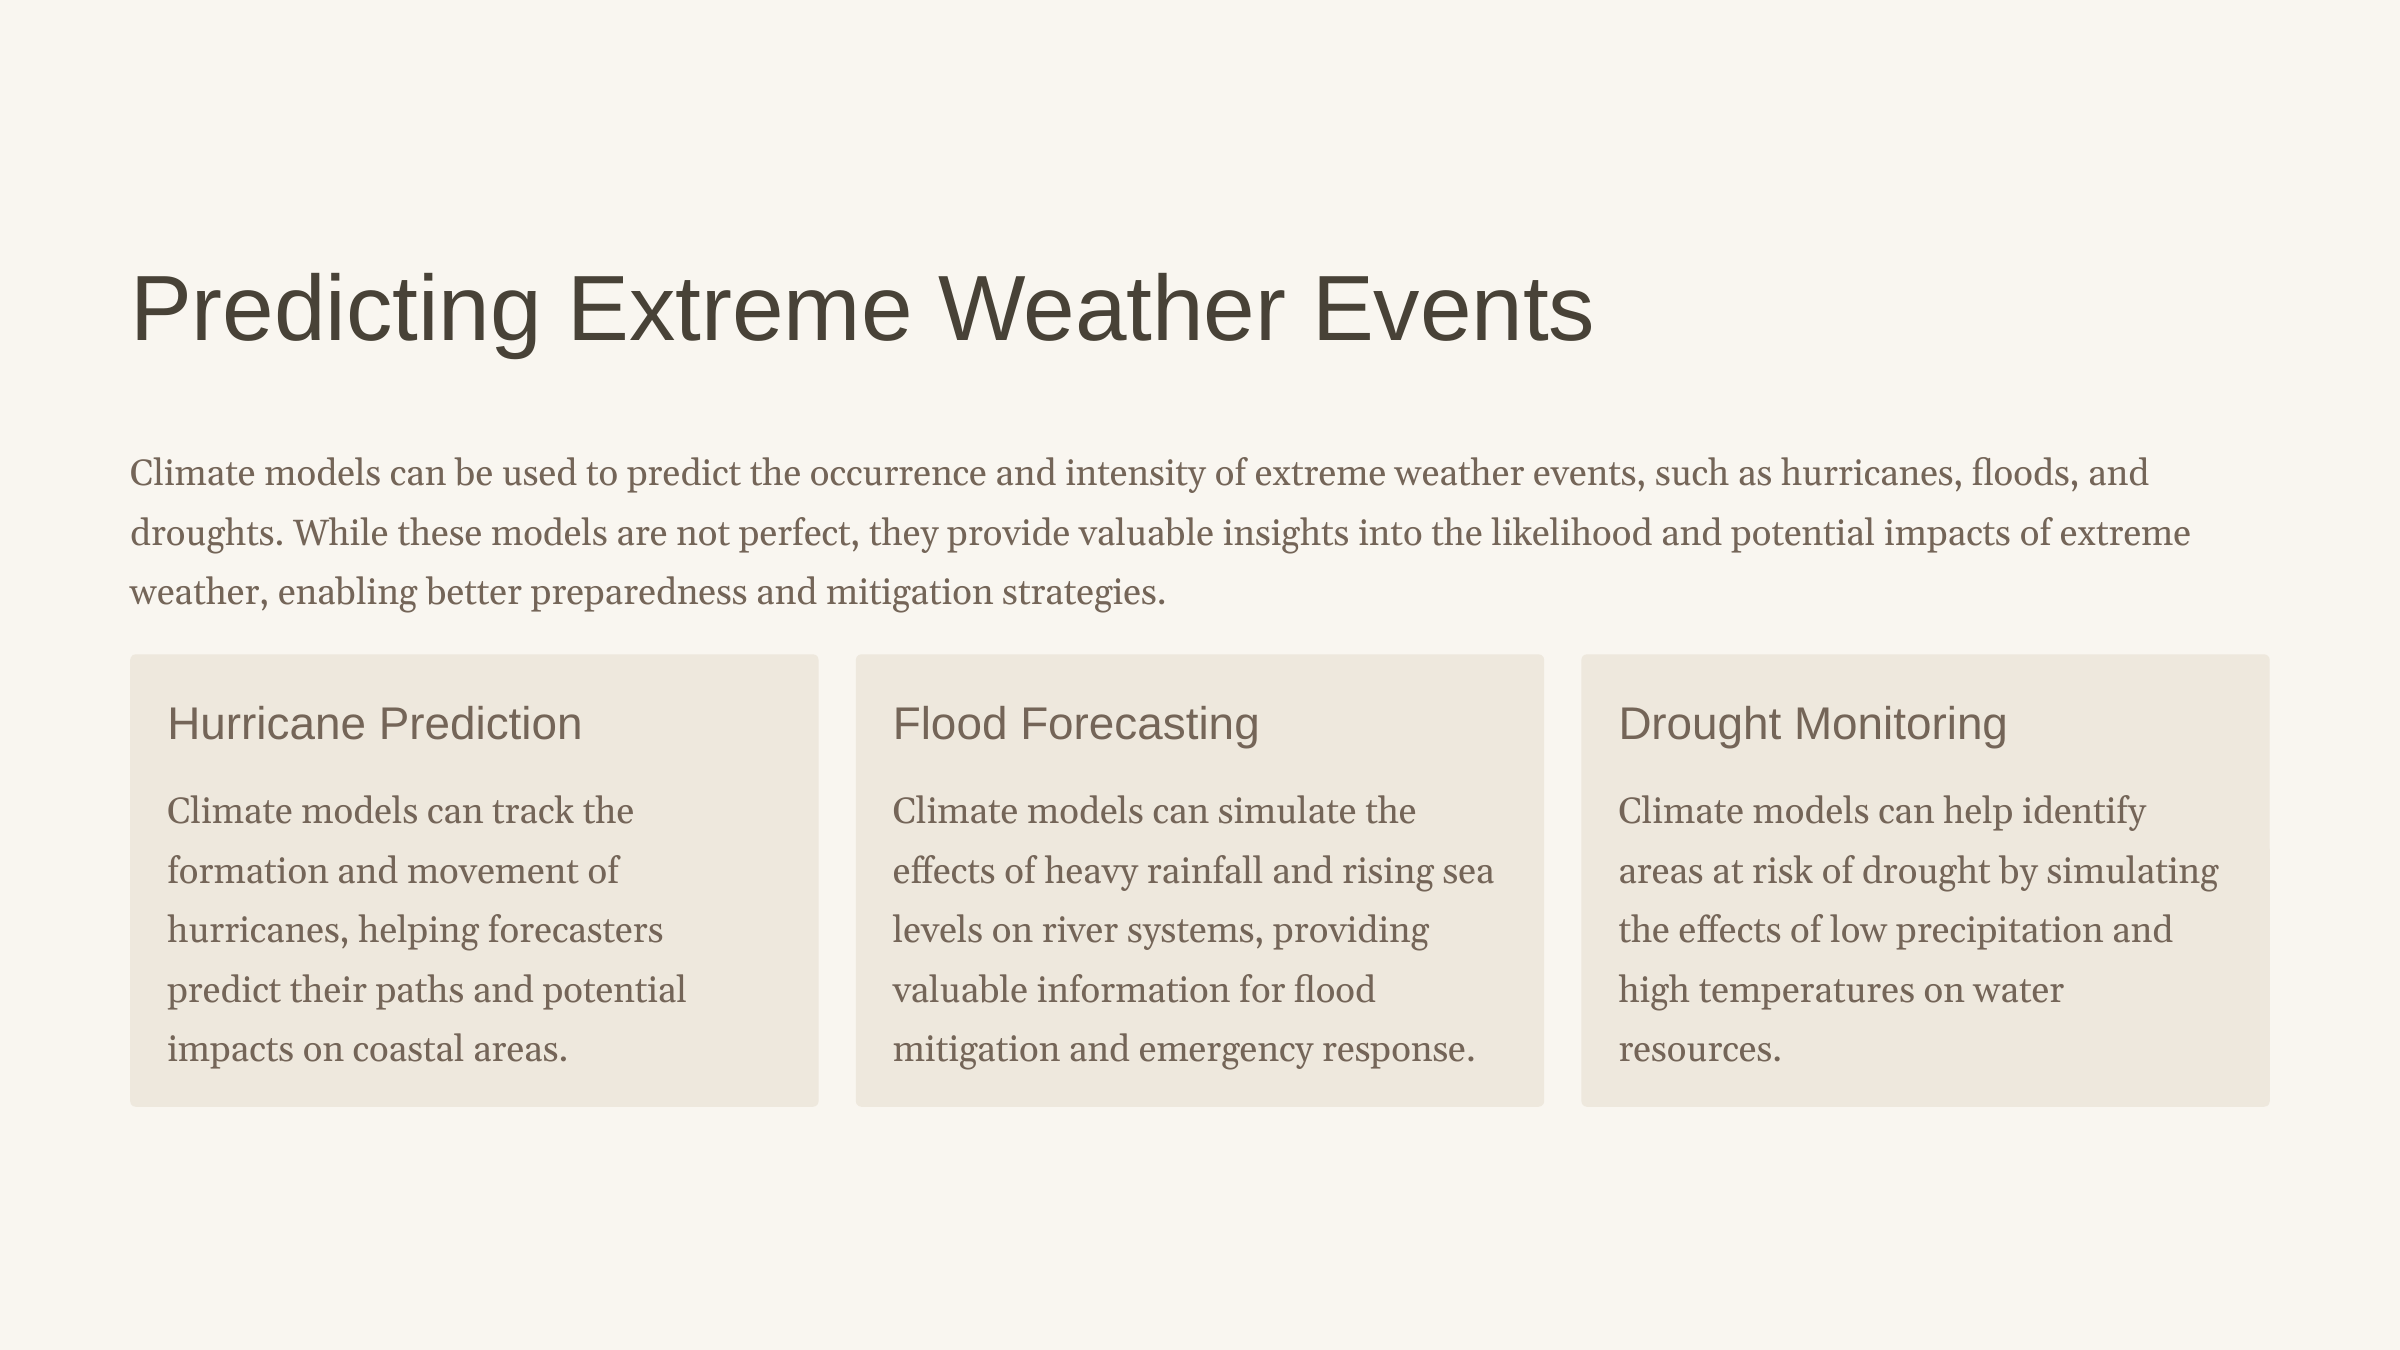

Predicting Extreme Weather Events
Climate models can be used to predict the occurrence and intensity of extreme weather events, such as hurricanes, floods, and droughts. While these models are not perfect, they provide valuable insights into the likelihood and potential impacts of extreme weather, enabling better preparedness and mitigation strategies.

Hurricane Prediction
Flood Forecasting
Drought Monitoring
Climate models can track the formation and movement of hurricanes, helping forecasters predict their paths and potential impacts on coastal areas.
Climate models can simulate the effects of heavy rainfall and rising sea levels on river systems, providing valuable information for flood mitigation and emergency response.
Climate models can help identify areas at risk of drought by simulating the effects of low precipitation and high temperatures on water resources.